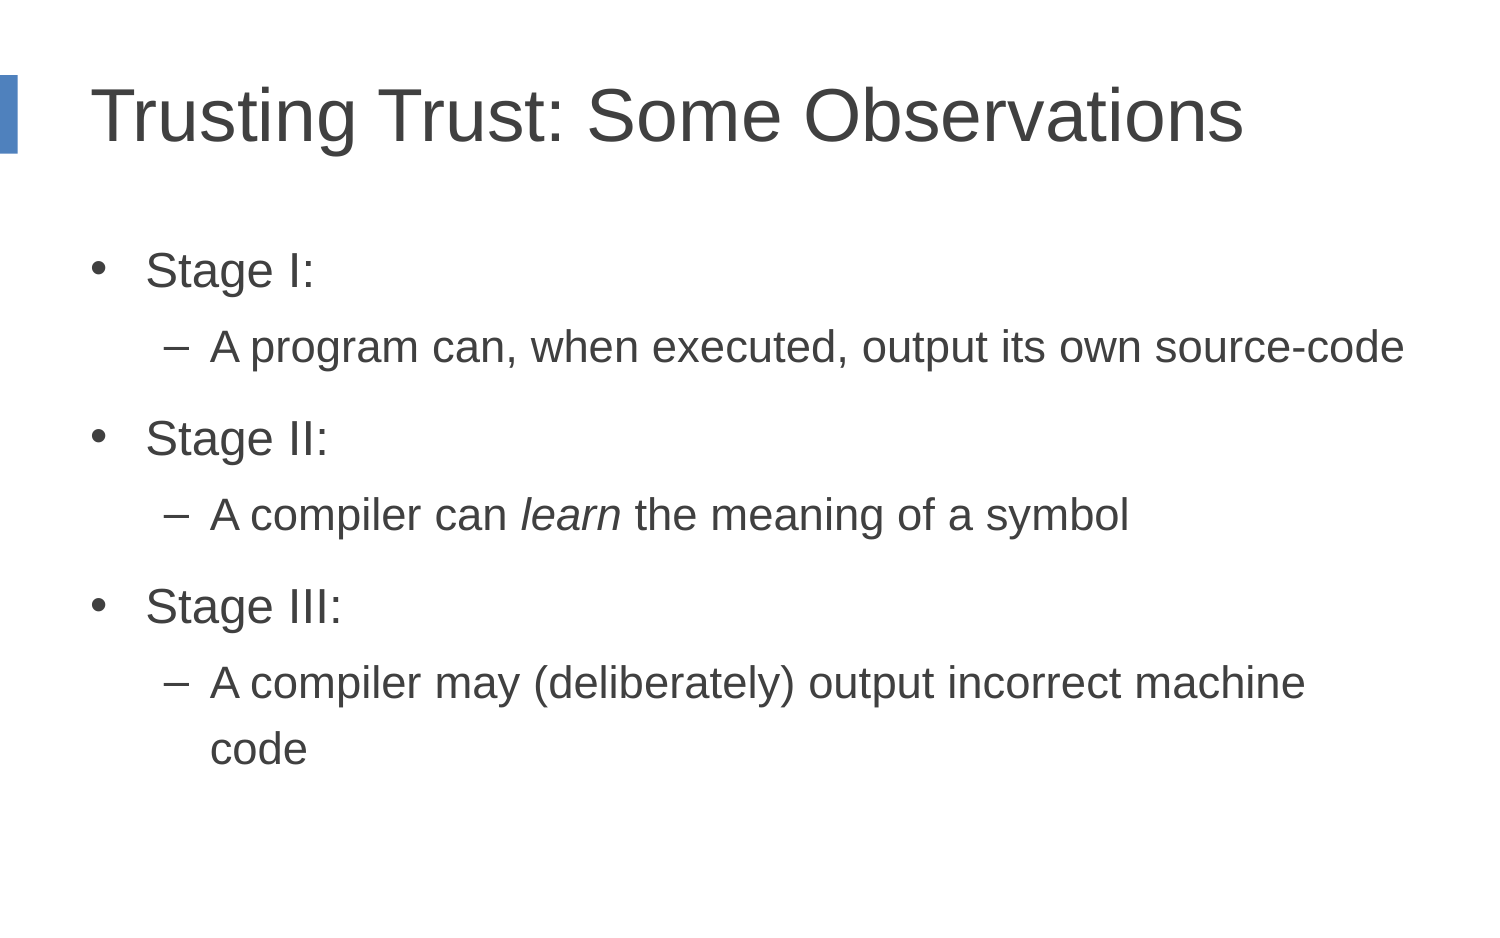

# Trusting Trust: Some Observations
Stage I:
A program can, when executed, output its own source-code
Stage II:
A compiler can learn the meaning of a symbol
Stage III:
A compiler may (deliberately) output incorrect machine code